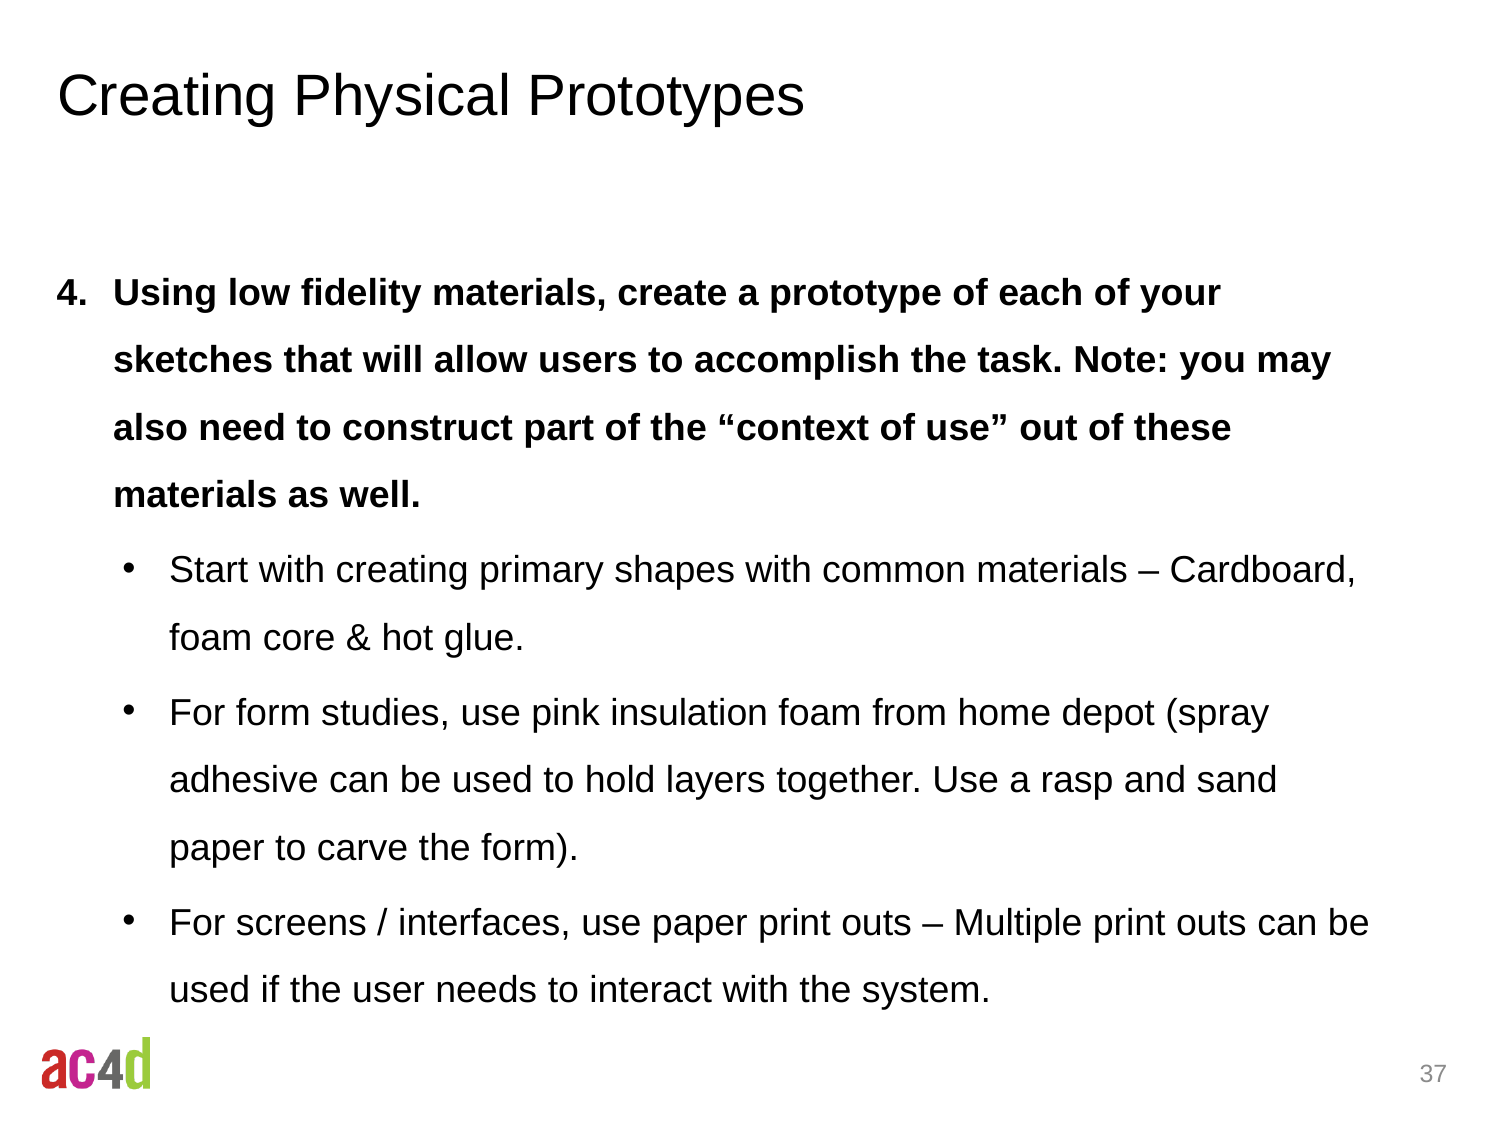

# Creating Physical Prototypes
Using low fidelity materials, create a prototype of each of your sketches that will allow users to accomplish the task. Note: you may also need to construct part of the “context of use” out of these materials as well.
Start with creating primary shapes with common materials – Cardboard, foam core & hot glue.
For form studies, use pink insulation foam from home depot (spray adhesive can be used to hold layers together. Use a rasp and sand paper to carve the form).
For screens / interfaces, use paper print outs – Multiple print outs can be used if the user needs to interact with the system.
37